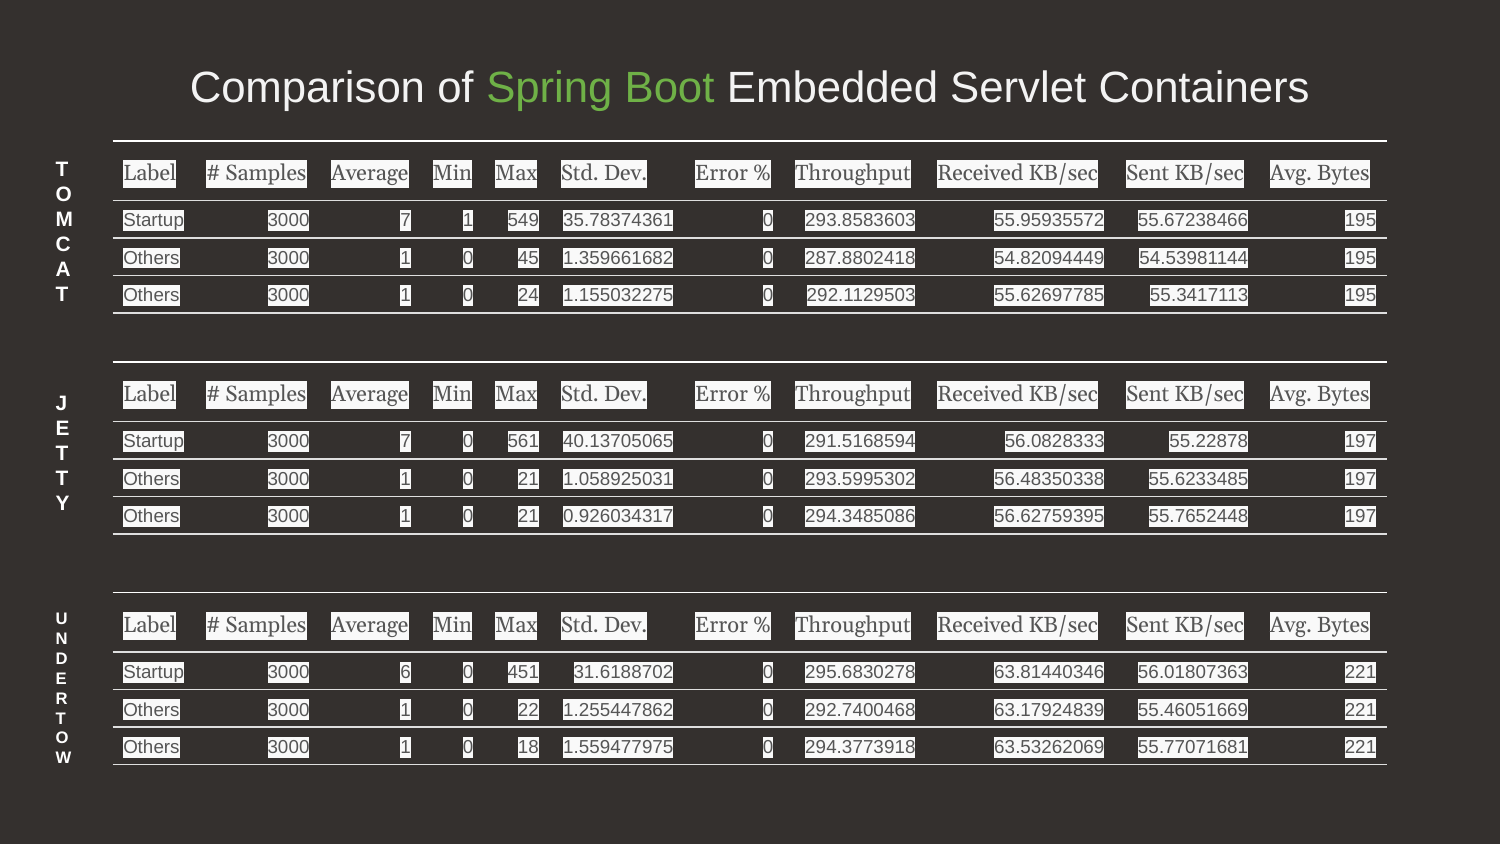

Comparison of Spring Boot Embedded Servlet Containers

TOMCAT
| Label | # Samples | Average | Min | Max | Std. Dev. | Error % | Throughput | Received KB/sec | Sent KB/sec | Avg. Bytes |
| --- | --- | --- | --- | --- | --- | --- | --- | --- | --- | --- |
| Startup | 3000 | 7 | 1 | 549 | 35.78374361 | 0 | 293.8583603 | 55.95935572 | 55.67238466 | 195 |
| Others | 3000 | 1 | 0 | 45 | 1.359661682 | 0 | 287.8802418 | 54.82094449 | 54.53981144 | 195 |
| Others | 3000 | 1 | 0 | 24 | 1.155032275 | 0 | 292.1129503 | 55.62697785 | 55.3417113 | 195 |
| Label | # Samples | Average | Min | Max | Std. Dev. | Error % | Throughput | Received KB/sec | Sent KB/sec | Avg. Bytes |
| --- | --- | --- | --- | --- | --- | --- | --- | --- | --- | --- |
| Startup | 3000 | 7 | 0 | 561 | 40.13705065 | 0 | 291.5168594 | 56.0828333 | 55.22878 | 197 |
| Others | 3000 | 1 | 0 | 21 | 1.058925031 | 0 | 293.5995302 | 56.48350338 | 55.6233485 | 197 |
| Others | 3000 | 1 | 0 | 21 | 0.926034317 | 0 | 294.3485086 | 56.62759395 | 55.7652448 | 197 |
JETTY
UNDERTOW
| Label | # Samples | Average | Min | Max | Std. Dev. | Error % | Throughput | Received KB/sec | Sent KB/sec | Avg. Bytes |
| --- | --- | --- | --- | --- | --- | --- | --- | --- | --- | --- |
| Startup | 3000 | 6 | 0 | 451 | 31.6188702 | 0 | 295.6830278 | 63.81440346 | 56.01807363 | 221 |
| Others | 3000 | 1 | 0 | 22 | 1.255447862 | 0 | 292.7400468 | 63.17924839 | 55.46051669 | 221 |
| Others | 3000 | 1 | 0 | 18 | 1.559477975 | 0 | 294.3773918 | 63.53262069 | 55.77071681 | 221 |